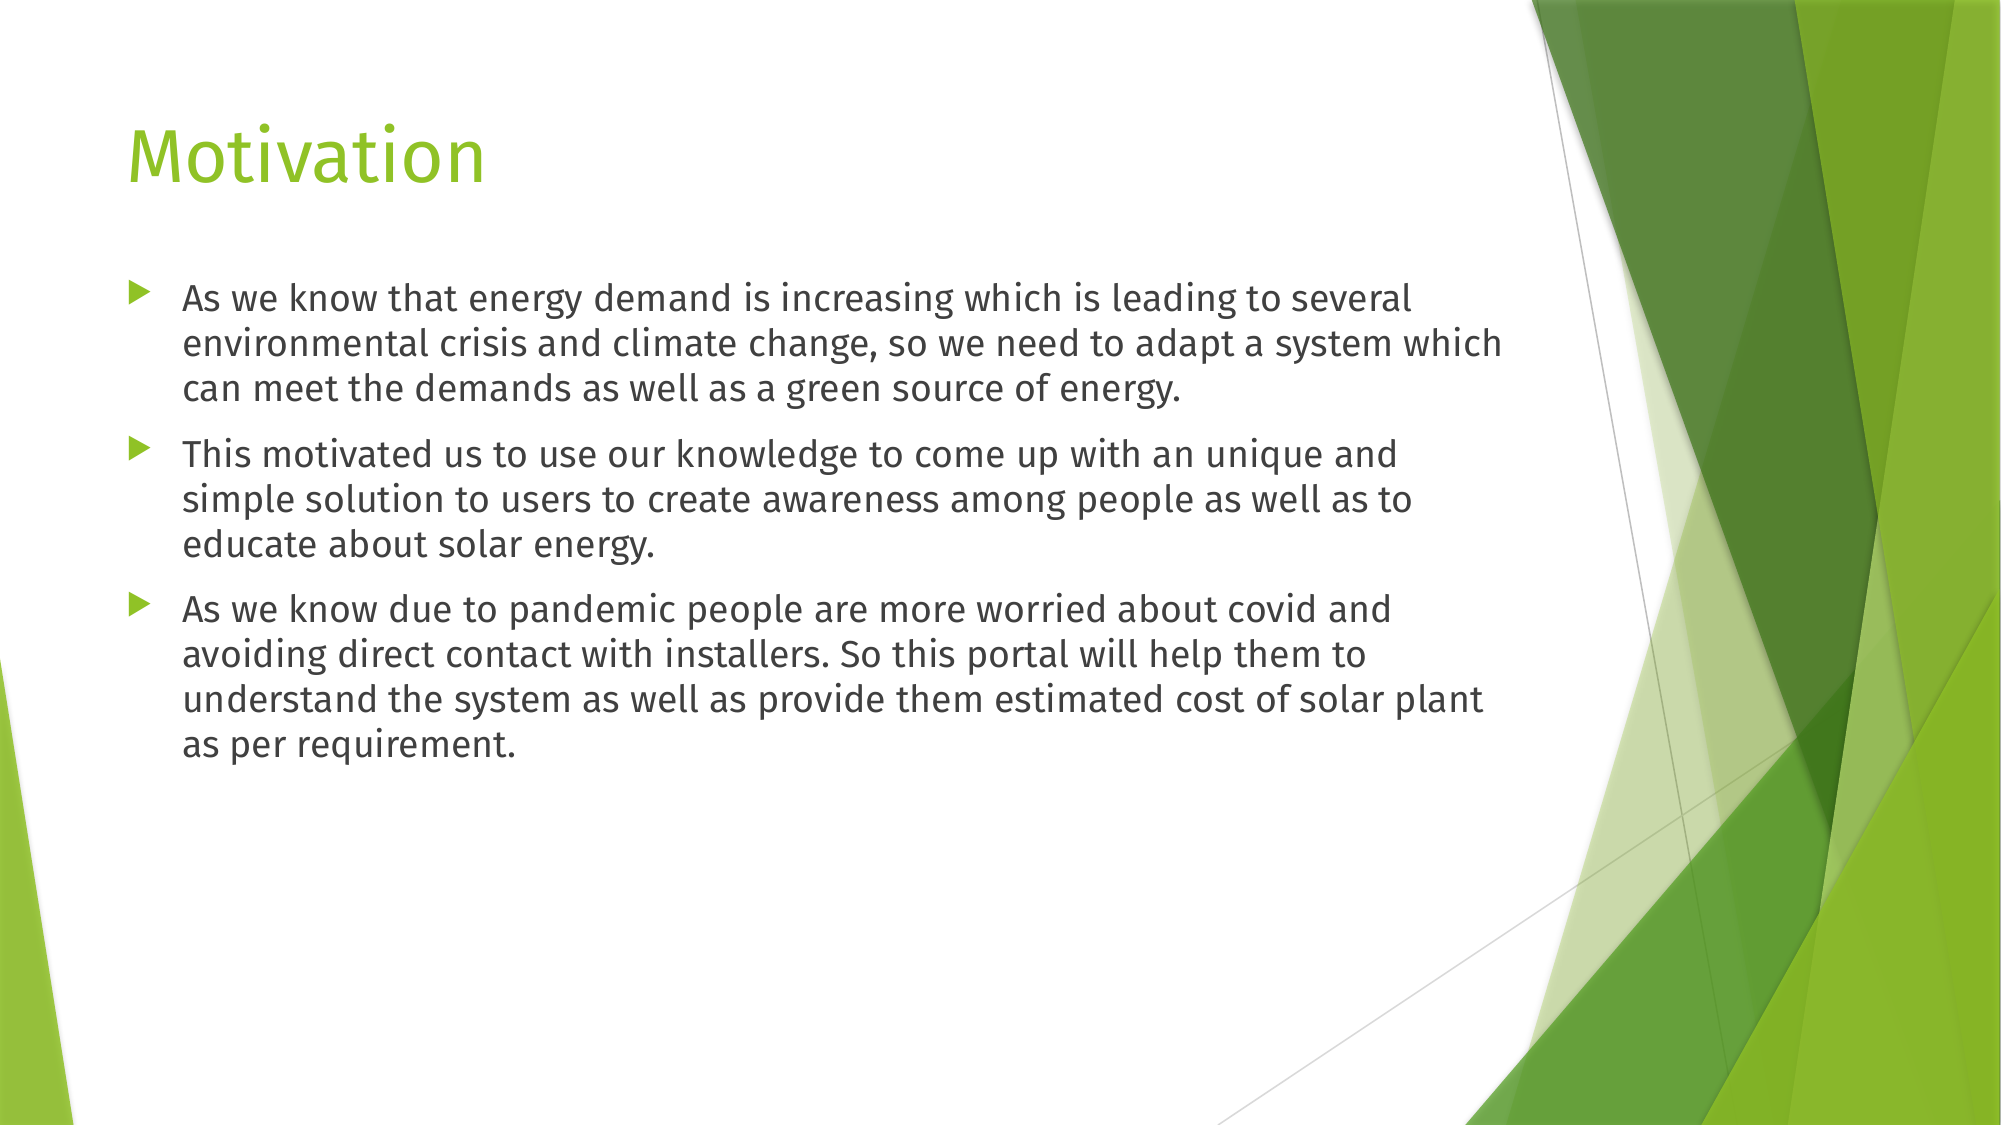

# Motivation
As we know that energy demand is increasing which is leading to several environmental crisis and climate change, so we need to adapt a system which can meet the demands as well as a green source of energy.
This motivated us to use our knowledge to come up with an unique and simple solution to users to create awareness among people as well as to educate about solar energy.
As we know due to pandemic people are more worried about covid and avoiding direct contact with installers. So this portal will help them to understand the system as well as provide them estimated cost of solar plant as per requirement.